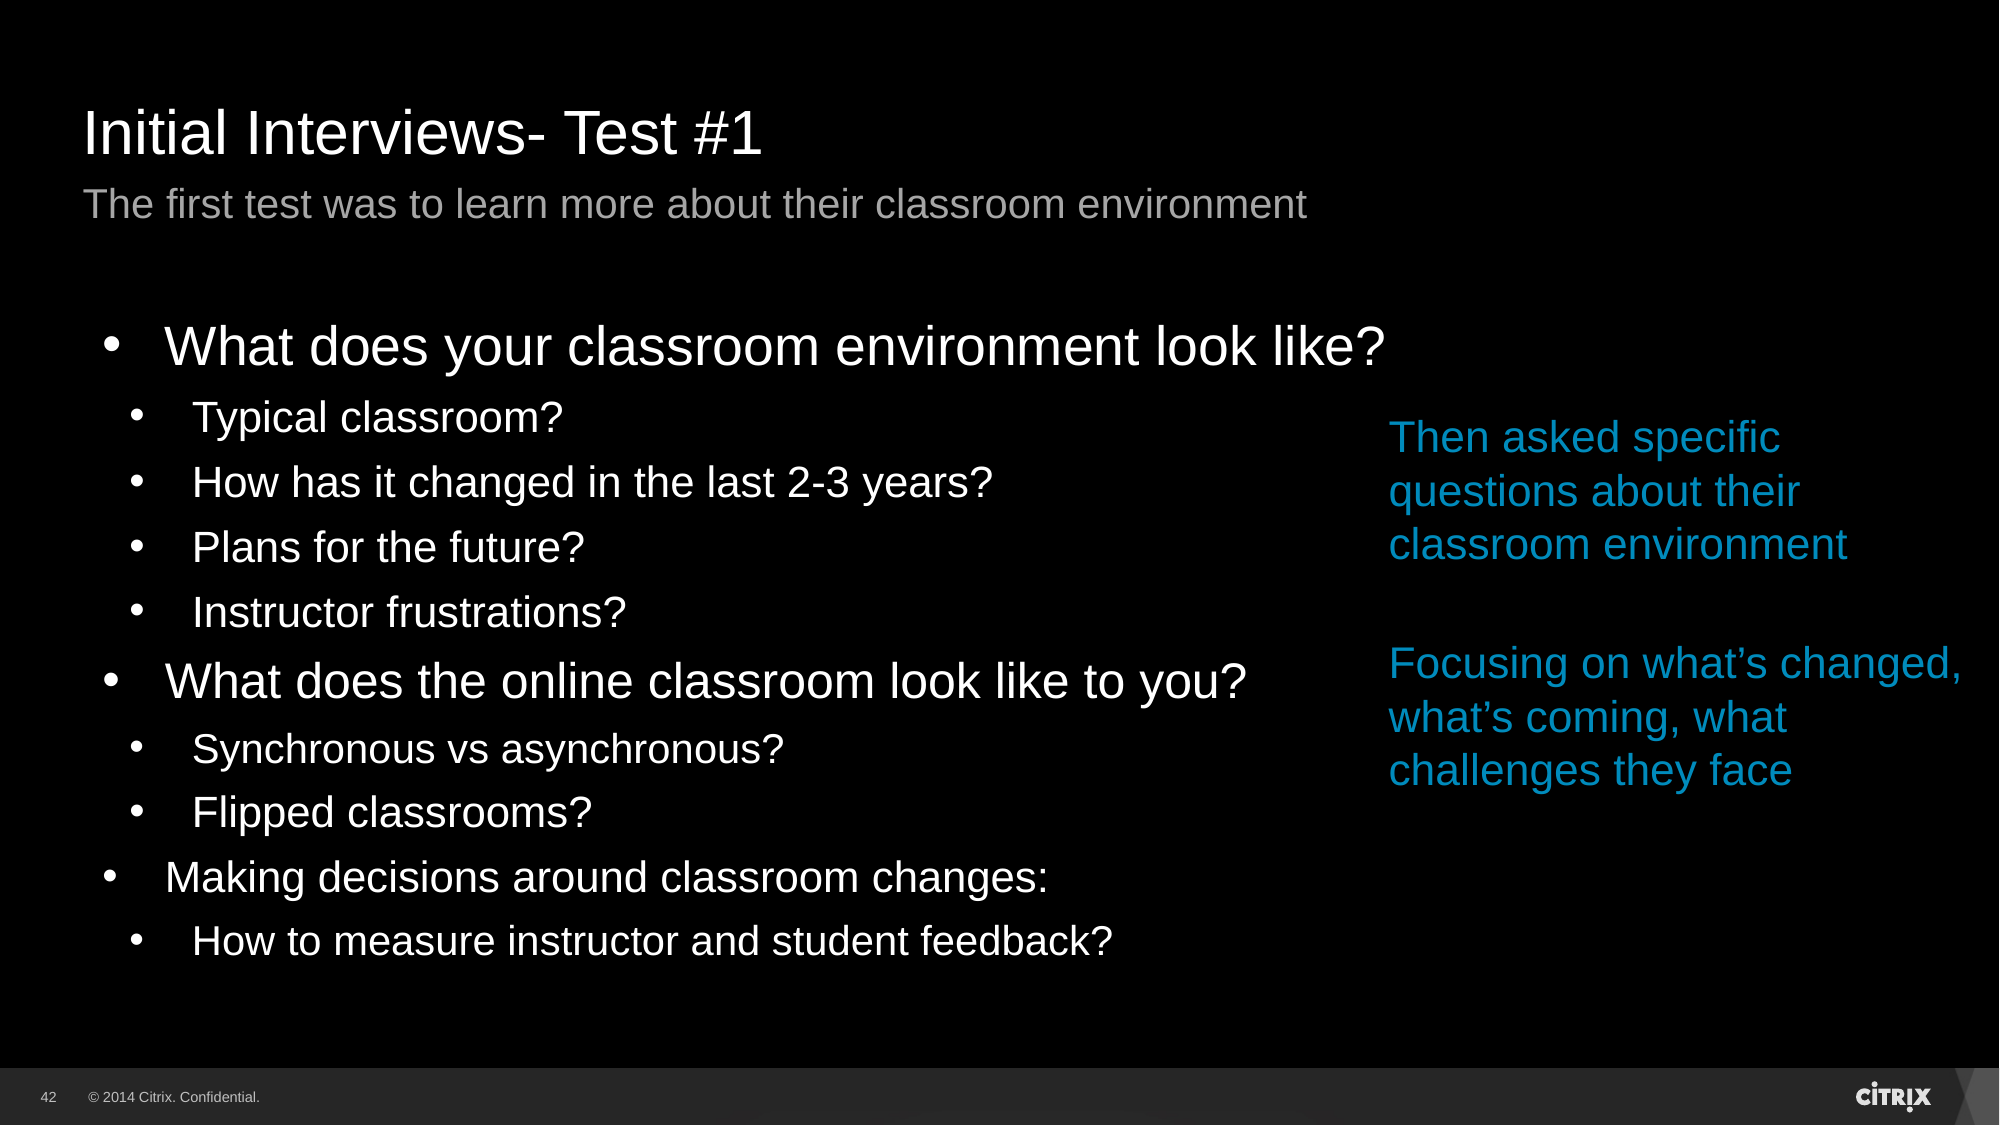

# Initial Interviews- Test #1
The first test was to learn more about their classroom environment
What does your classroom environment look like?
Typical classroom?
How has it changed in the last 2-3 years?
Plans for the future?
Instructor frustrations?
What does the online classroom look like to you?
Synchronous vs asynchronous?
Flipped classrooms?
Making decisions around classroom changes:
How to measure instructor and student feedback?
Then asked specific questions about their classroom environment

Focusing on what’s changed, what’s coming, what challenges they face